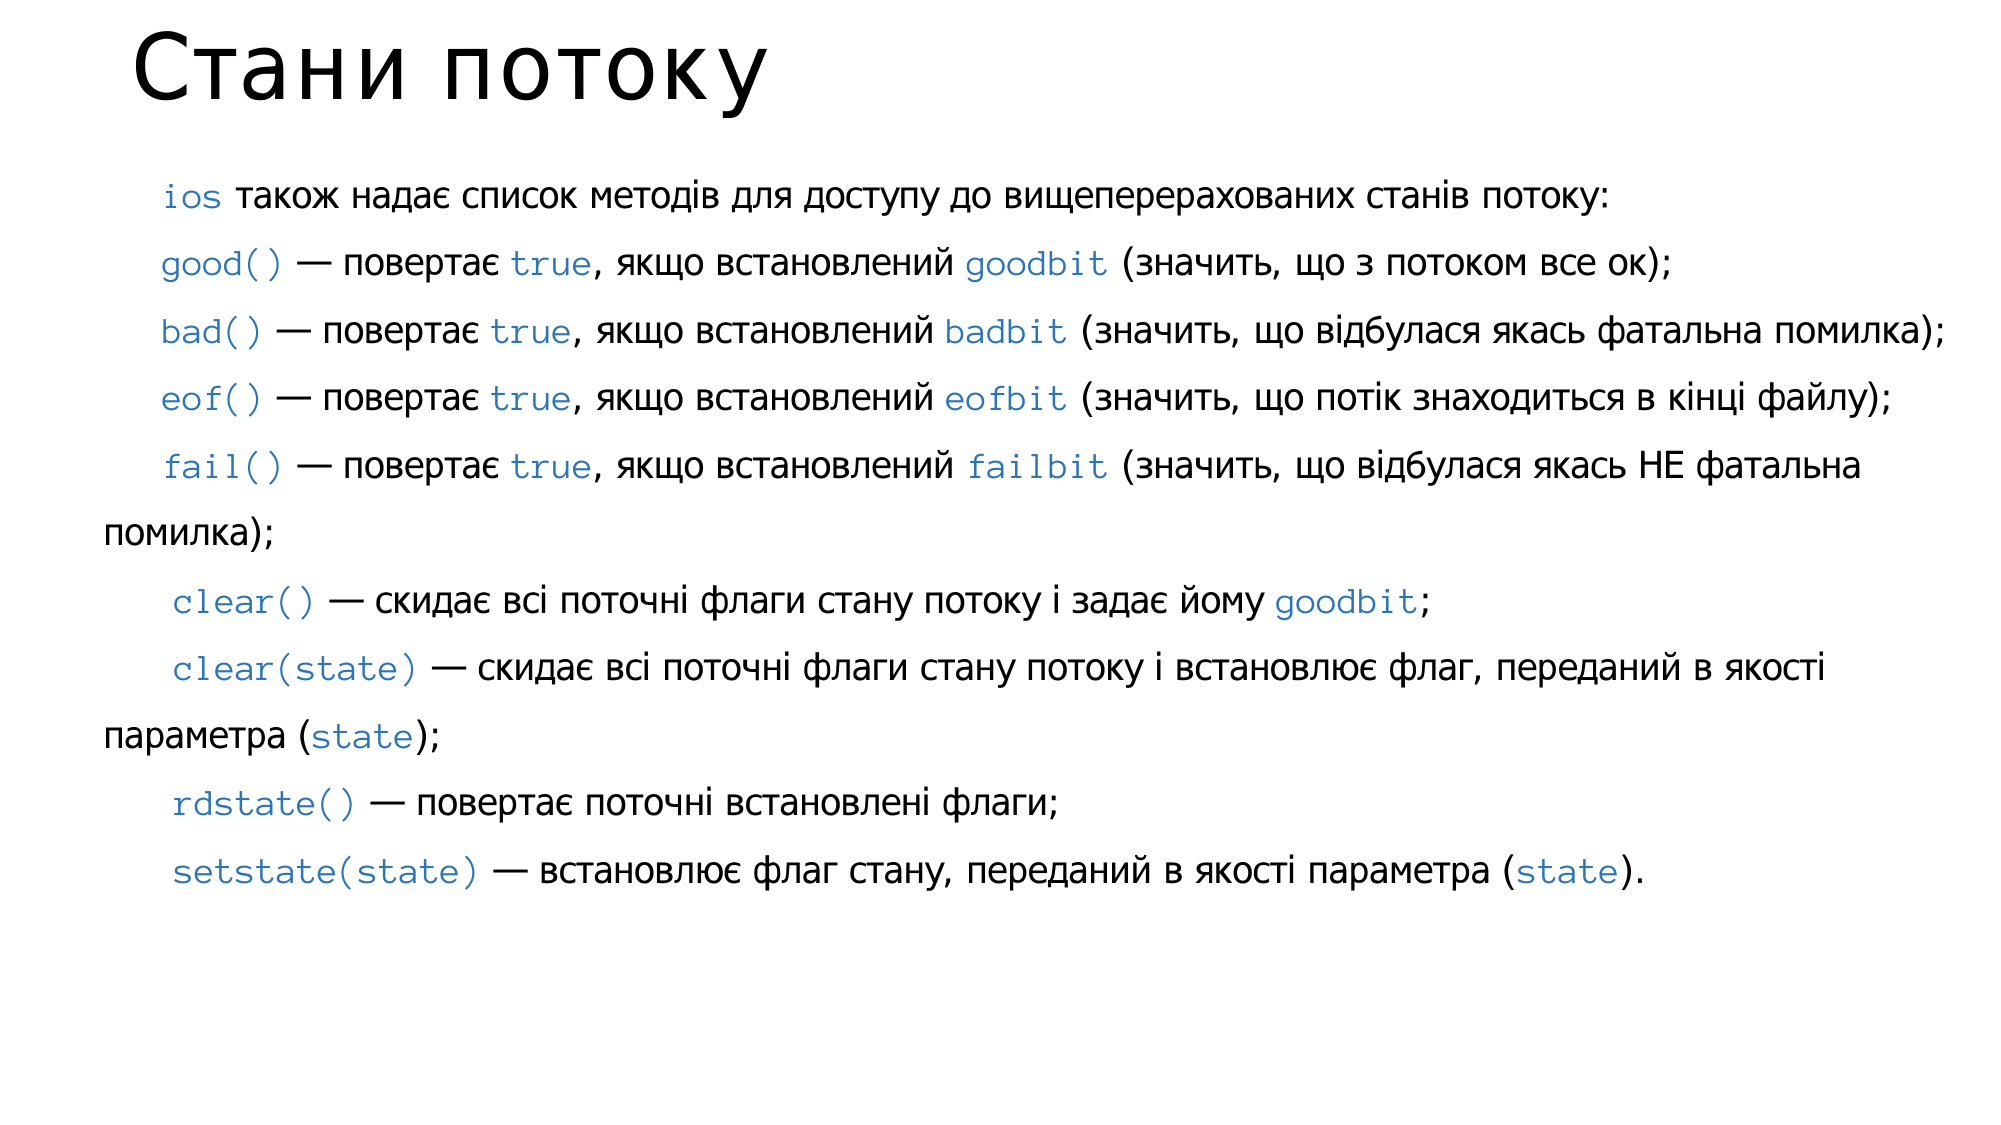

# Стани потоку
ios також надає список методів для доступу до вищеперерахованих станів потоку:
good() — повертає true, якщо встановлений goodbit (значить, що з потоком все ок);
bad() — повертає true, якщо встановлений badbit (значить, що відбулася якась фатальна помилка);
eof() — повертає true, якщо встановлений eofbit (значить, що потік знаходиться в кінці файлу);
fail() — повертає true, якщо встановлений failbit (значить, що відбулася якась НЕ фатальна помилка);
 clear() — скидає всі поточні флаги стану потоку і задає йому goodbit;
 clear(state) — скидає всі поточні флаги стану потоку і встановлює флаг, переданий в якості параметра (state);
 rdstate() — повертає поточні встановлені флаги;
 setstate(state) — встановлює флаг стану, переданий в якості параметра (state).